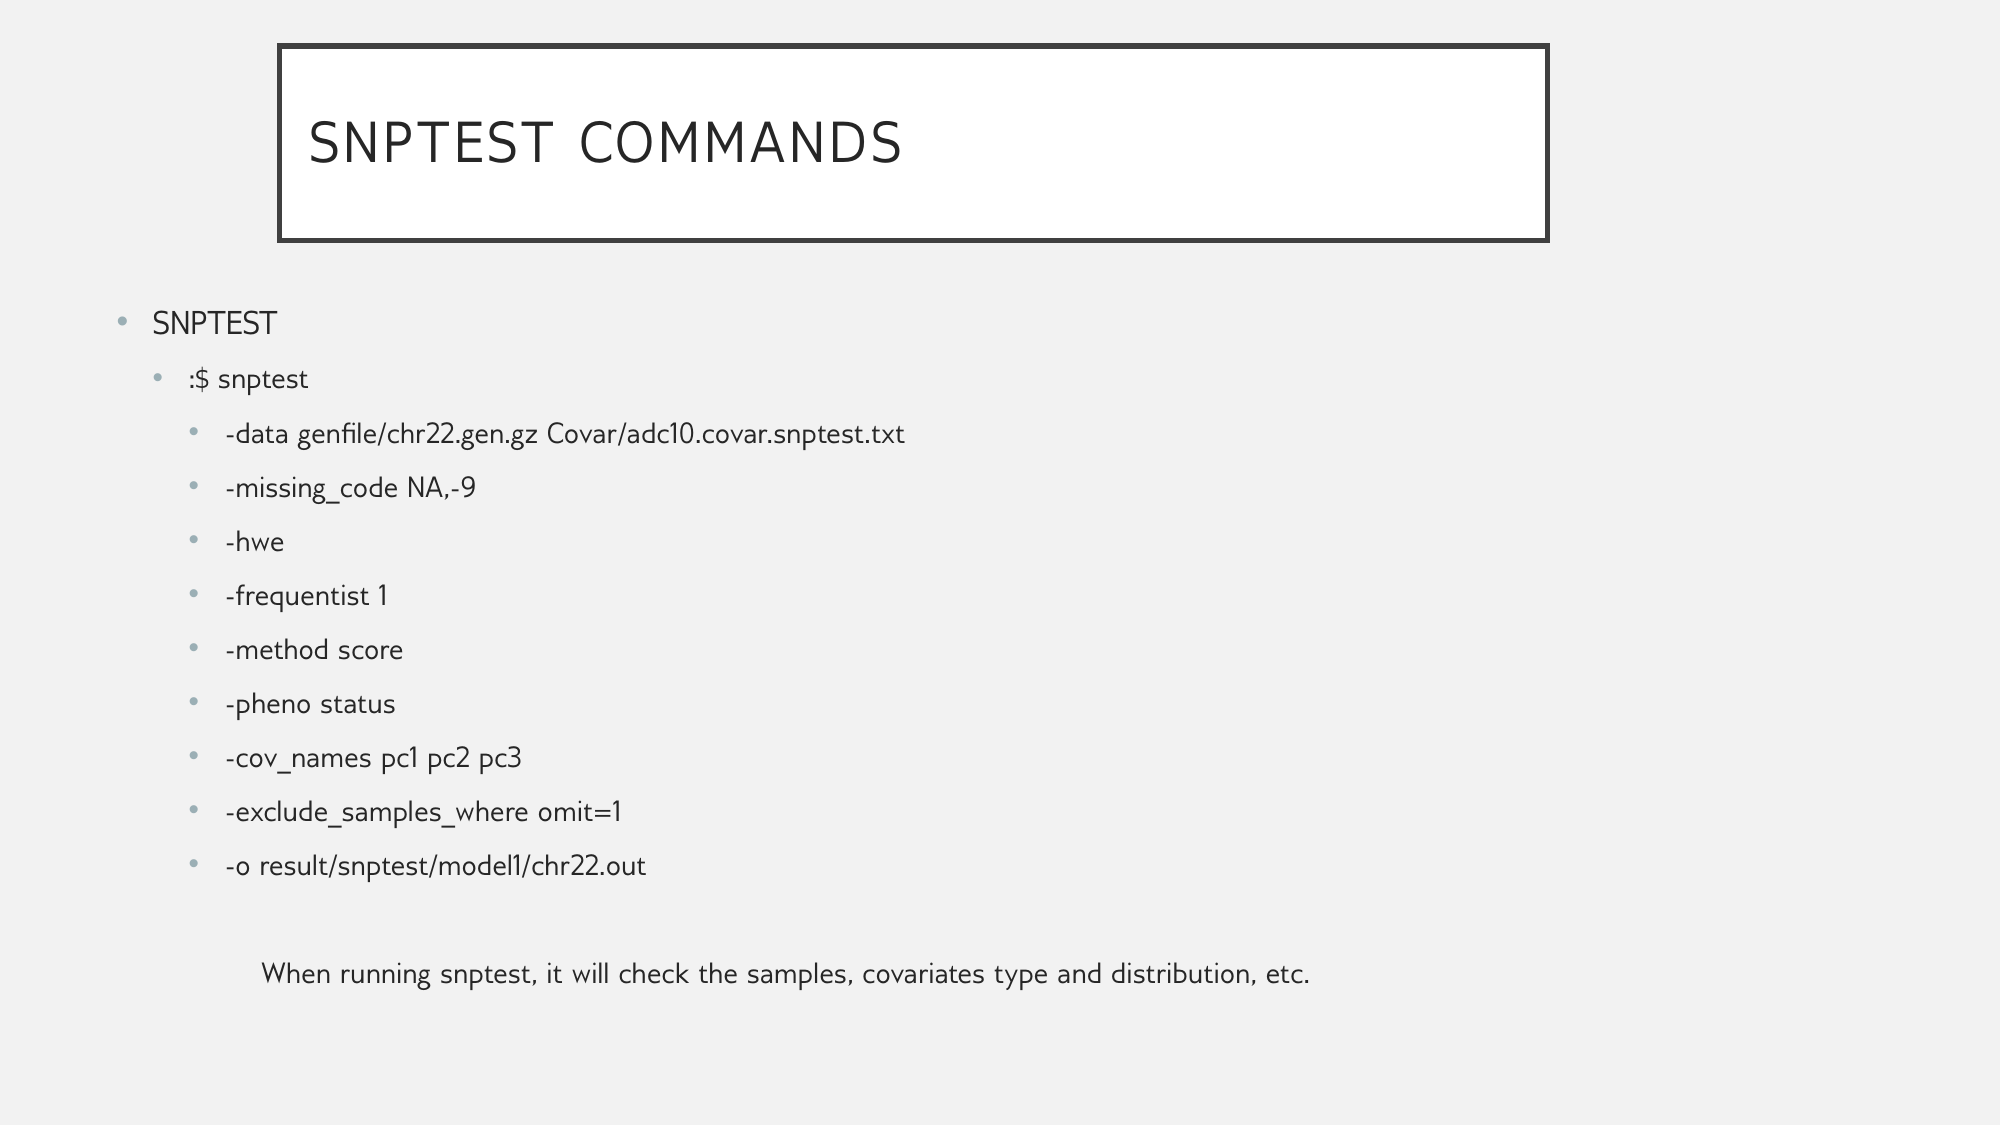

# SNPTEST Commands
SNPTEST
:$ snptest
-data genfile/chr22.gen.gz Covar/adc10.covar.snptest.txt
-missing_code NA,-9
-hwe
-frequentist 1
-method score
-pheno status
-cov_names pc1 pc2 pc3
-exclude_samples_where omit=1
-o result/snptest/model1/chr22.out

When running snptest, it will check the samples, covariates type and distribution, etc.